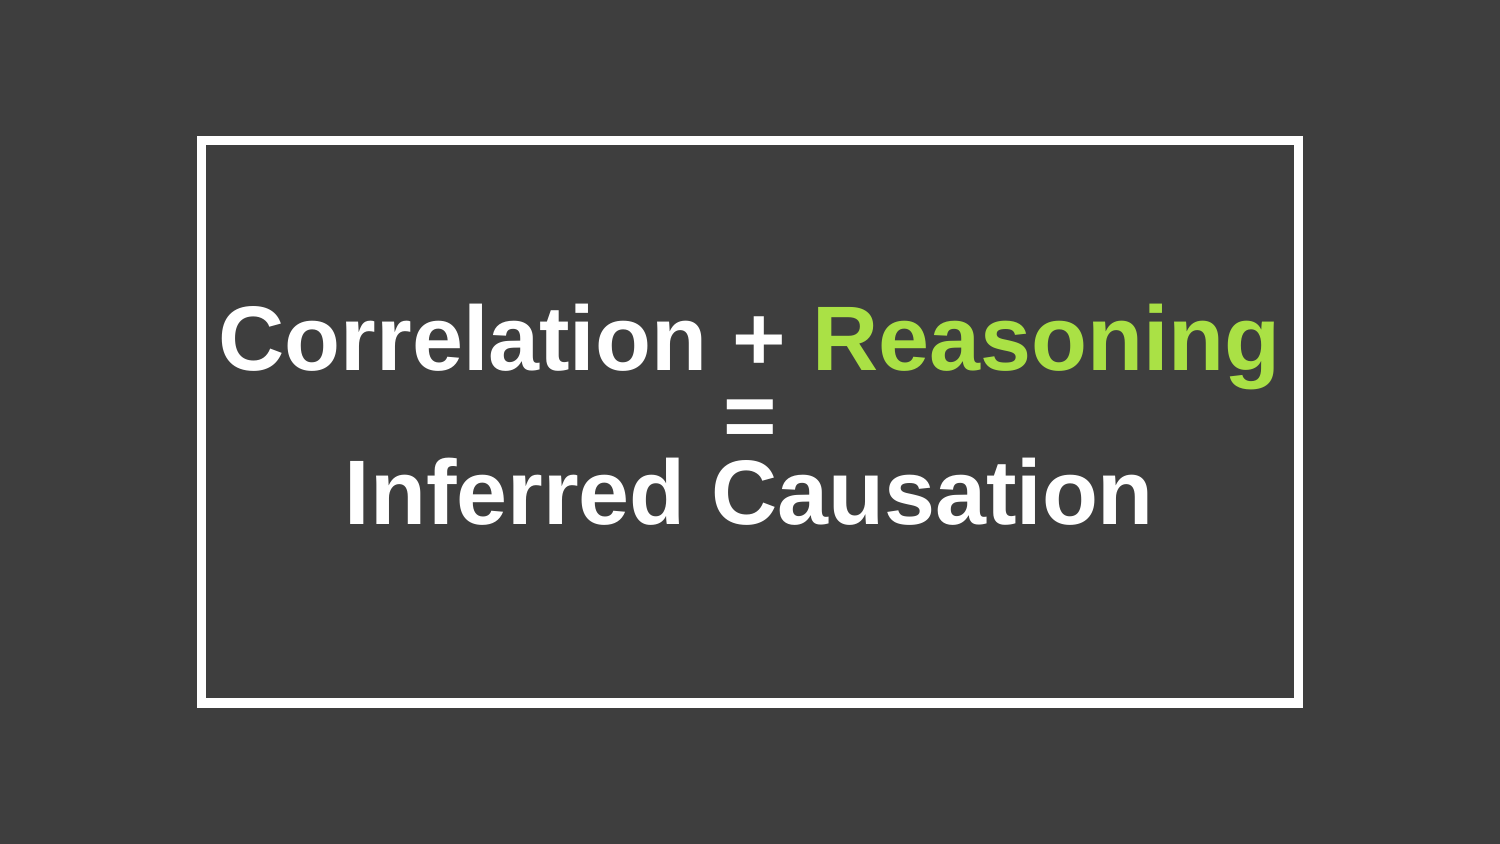

# Correlation + Reasoning
=
Inferred Causation